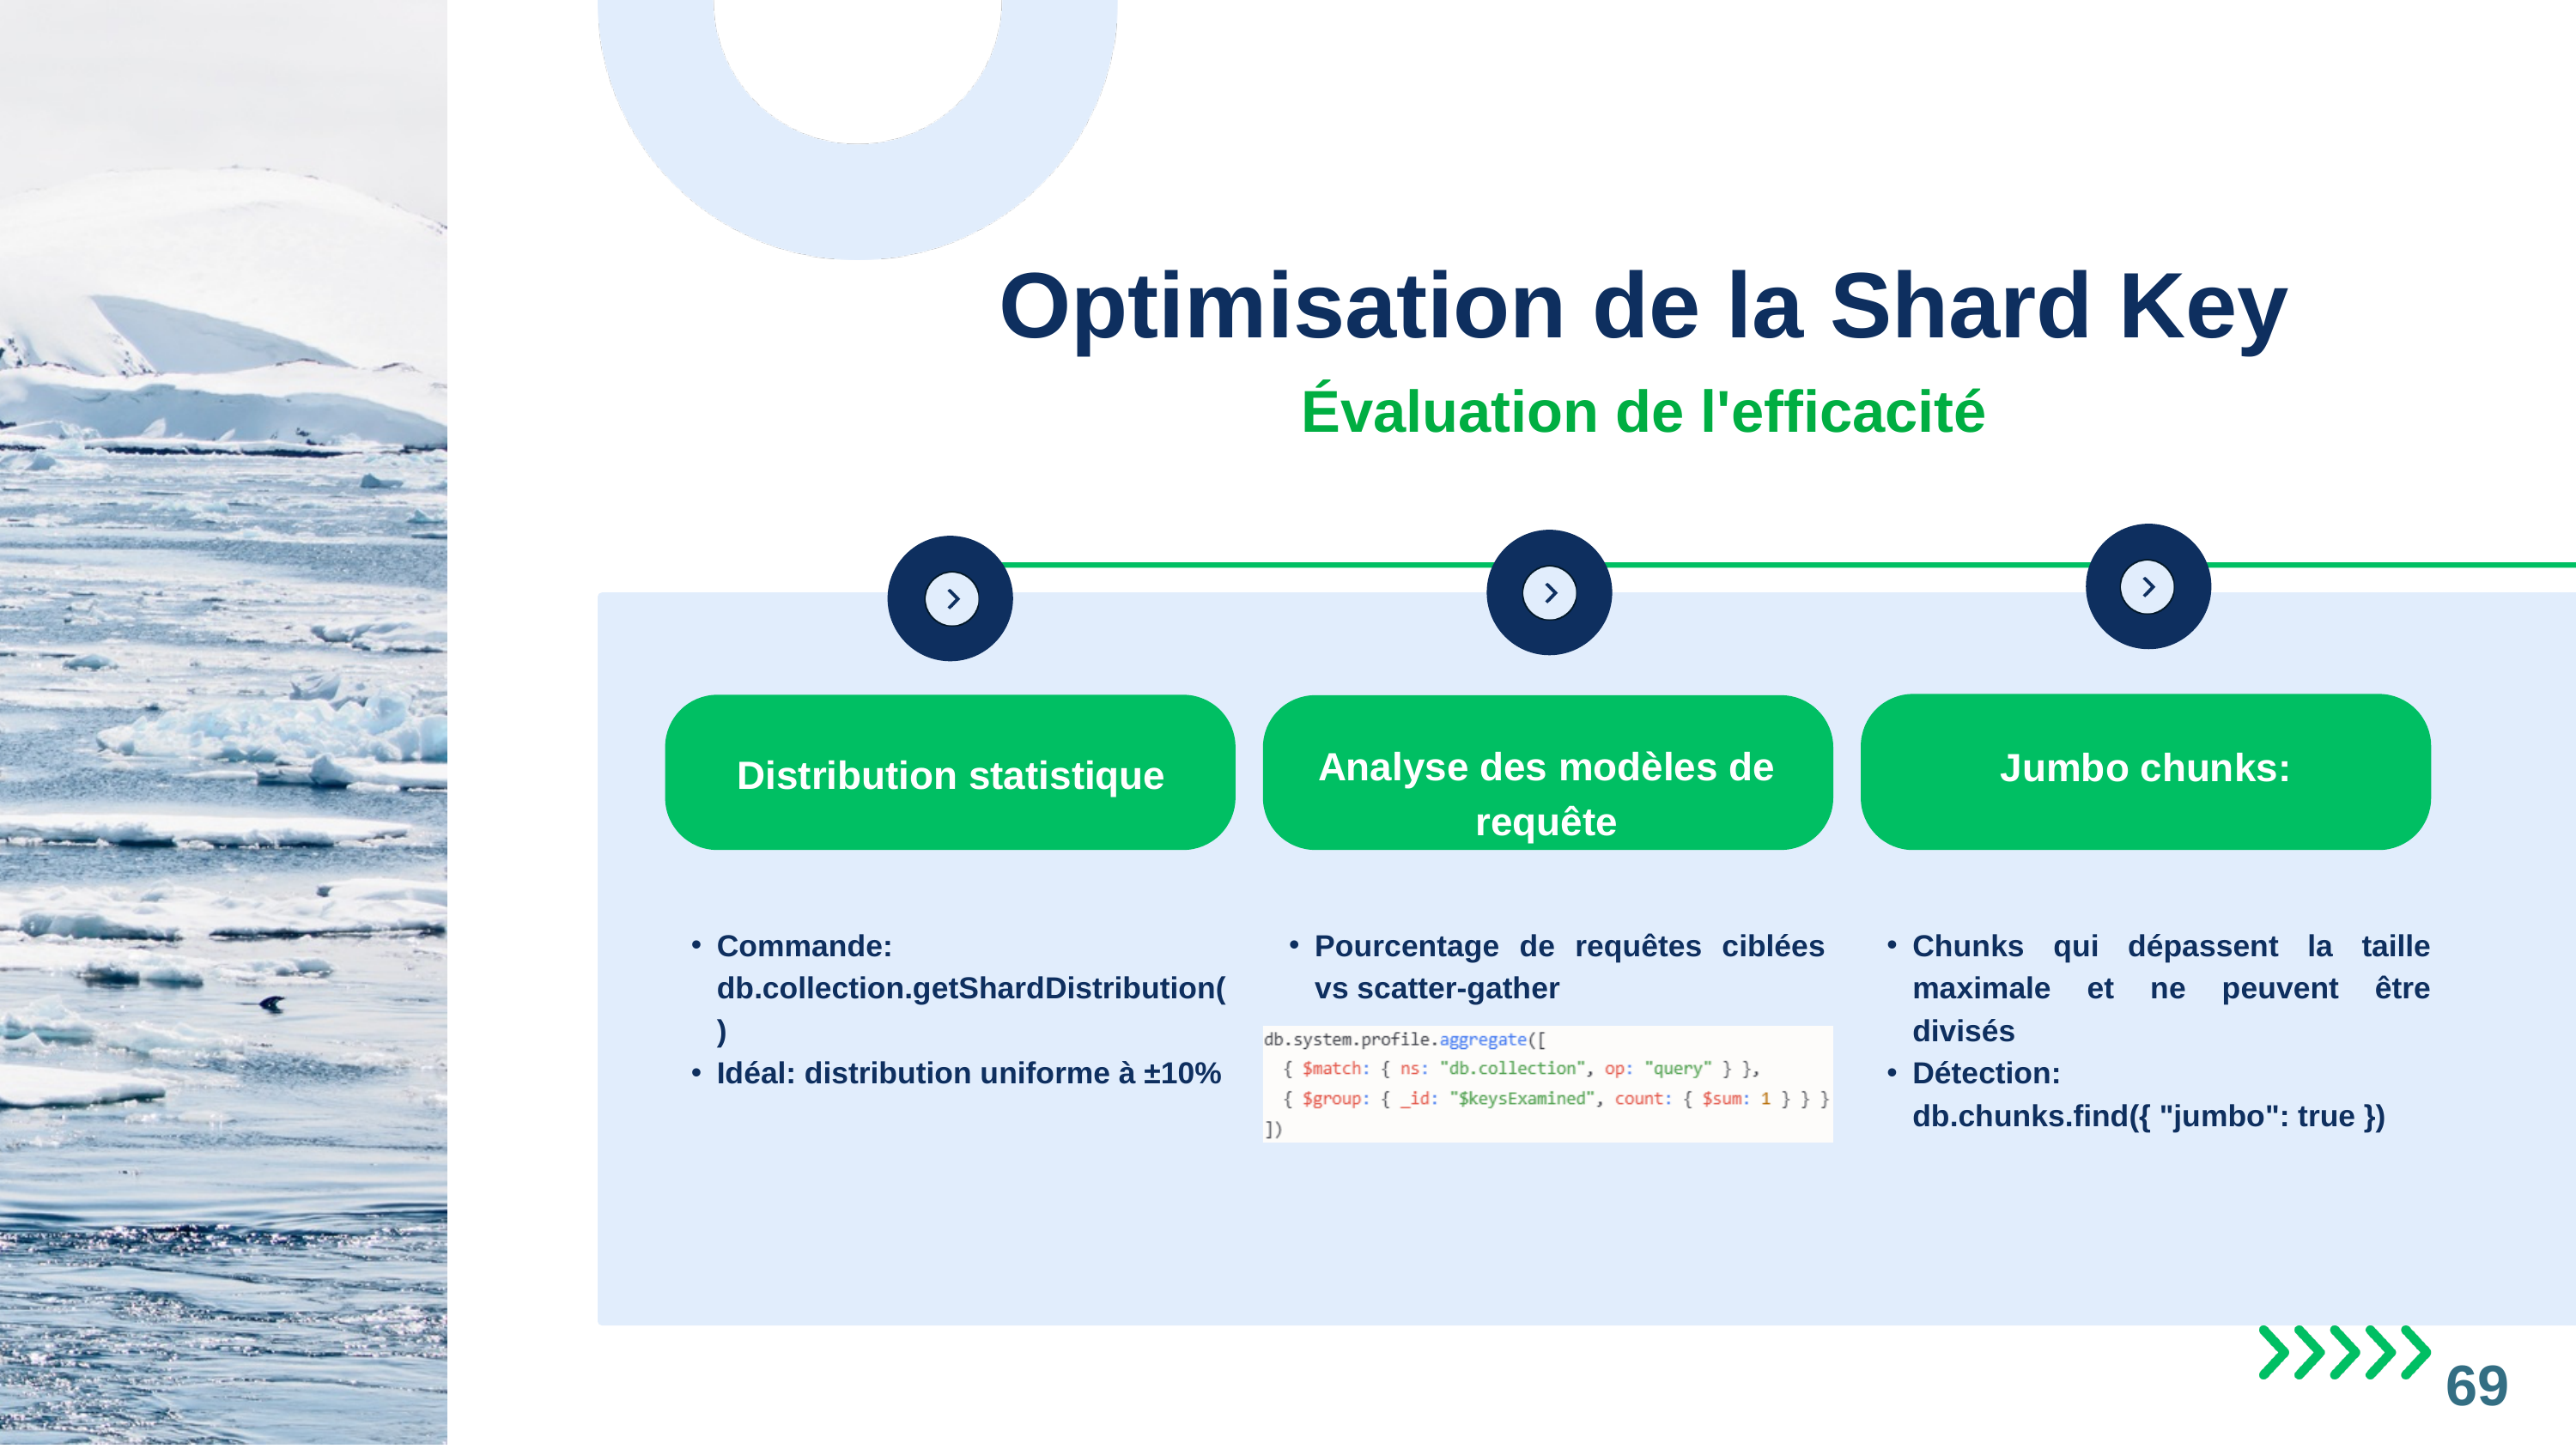

Optimisation de la Shard Key
Évaluation de l'efficacité

Analyse des modèles de requête
Jumbo chunks:
Distribution statistique
Commande: db.collection.getShardDistribution()
Idéal: distribution uniforme à ±10%

Pourcentage de requêtes ciblées vs scatter-gather
Chunks qui dépassent la taille maximale et ne peuvent être divisés
Détection: db.chunks.find({ "jumbo": true })

69